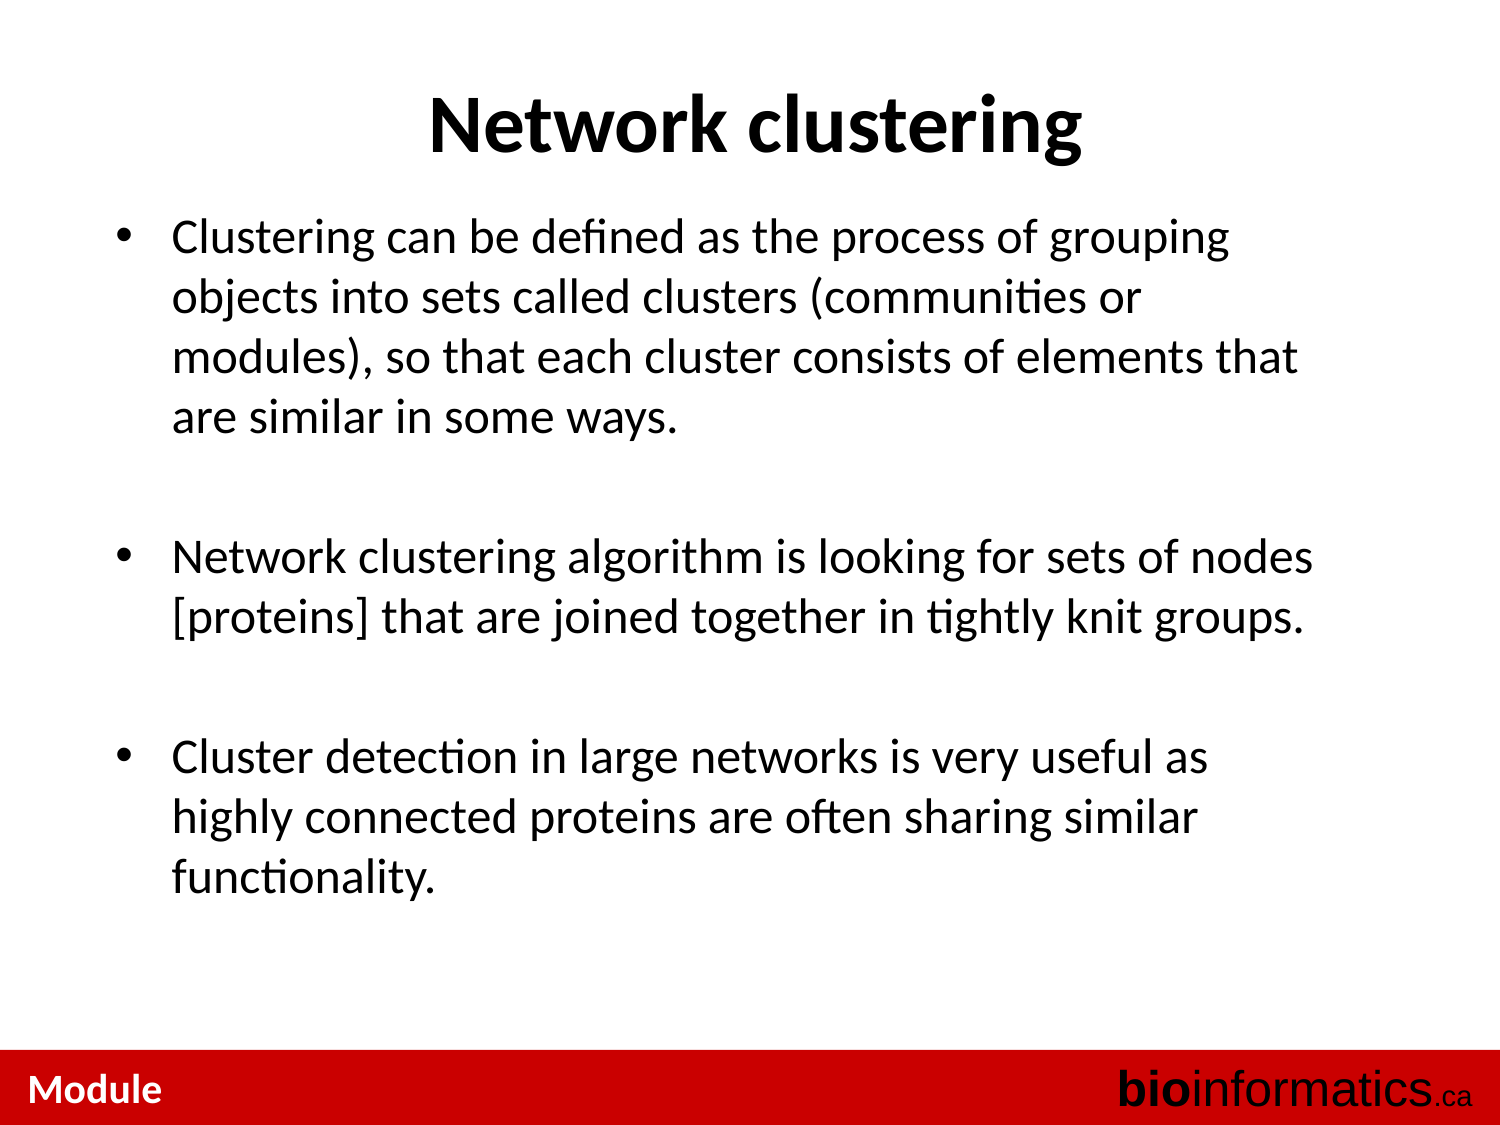

# Network clustering
Clustering can be defined as the process of grouping objects into sets called clusters (communities or modules), so that each cluster consists of elements that are similar in some ways.

Network clustering algorithm is looking for sets of nodes [proteins] that are joined together in tightly knit groups.

Cluster detection in large networks is very useful as highly connected proteins are often sharing similar functionality.